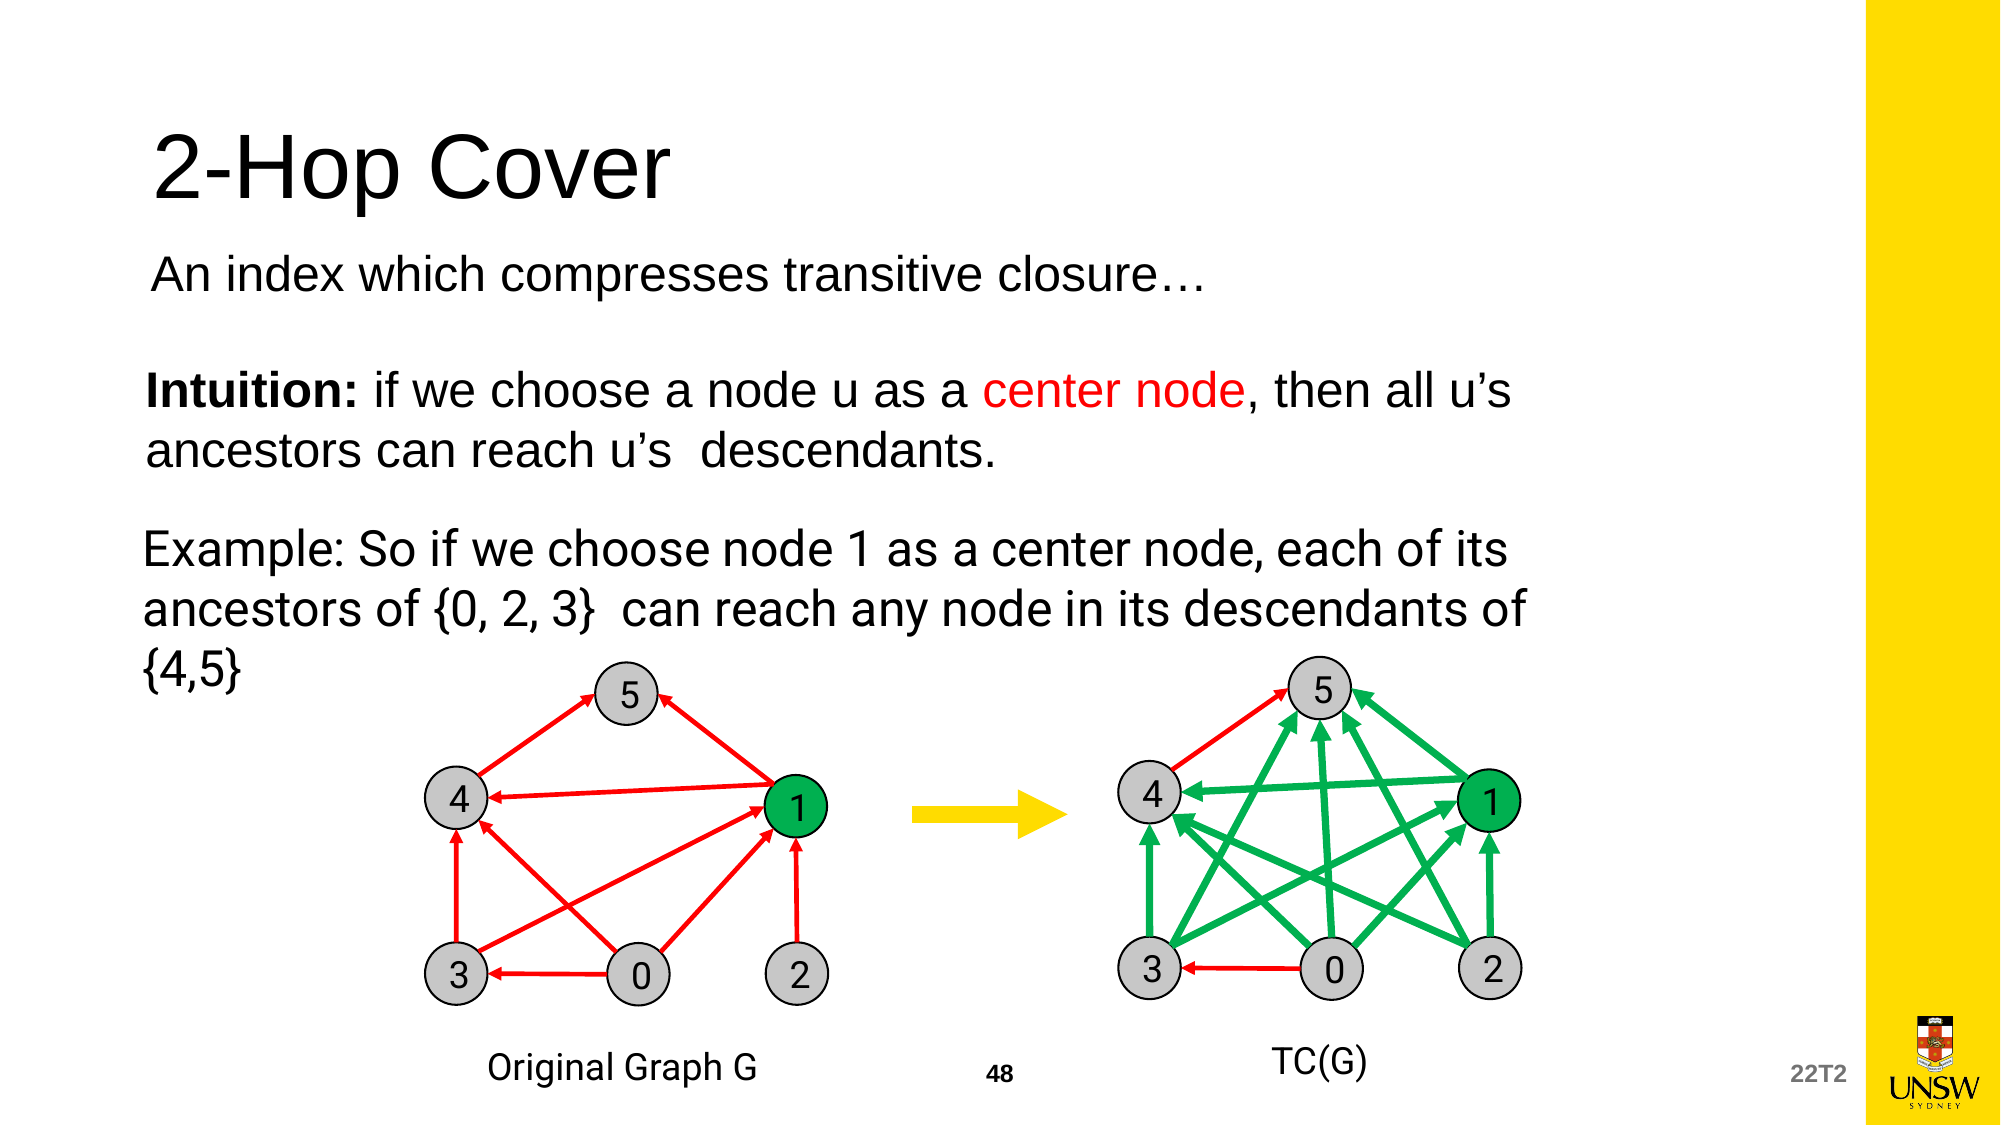

# 2-Hop Cover
An index which compresses transitive closure…
Intuition: if we choose a node u as a center node, then all u’s  ancestors can reach u’s  descendants.
Example: So if we choose node 1 as a center node, each of its ancestors of {0, 2, 3}  can reach any node in its descendants of {4,5}
5
4
1
3
2
0
5
4
1
3
2
0
TC(G)
Original Graph G
48
22T2